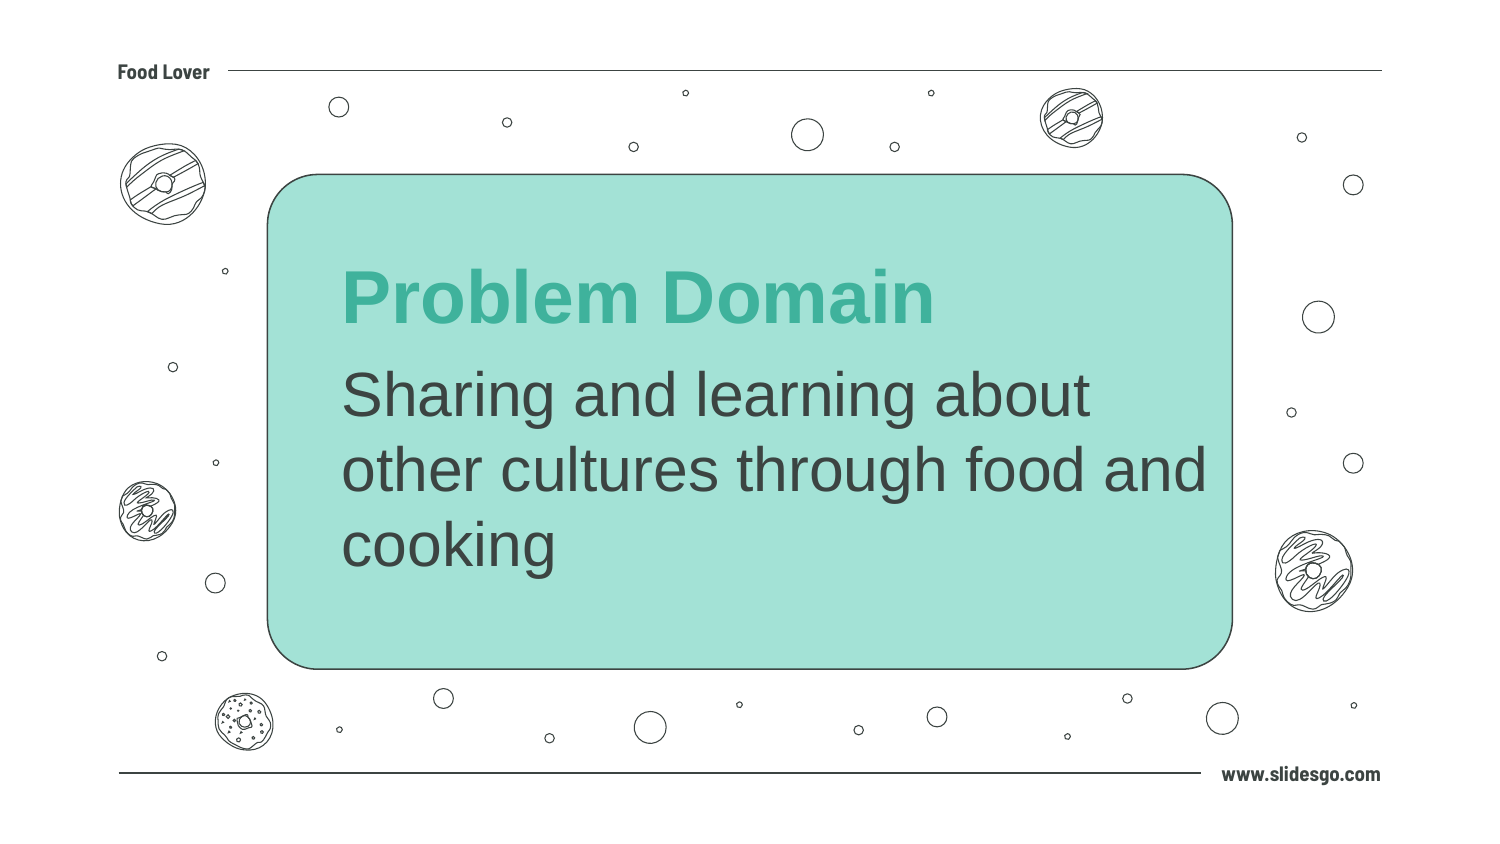

Food Lover

# Problem Domain
Sharing and learning about other cultures through food and cooking

www.slidesgo.com